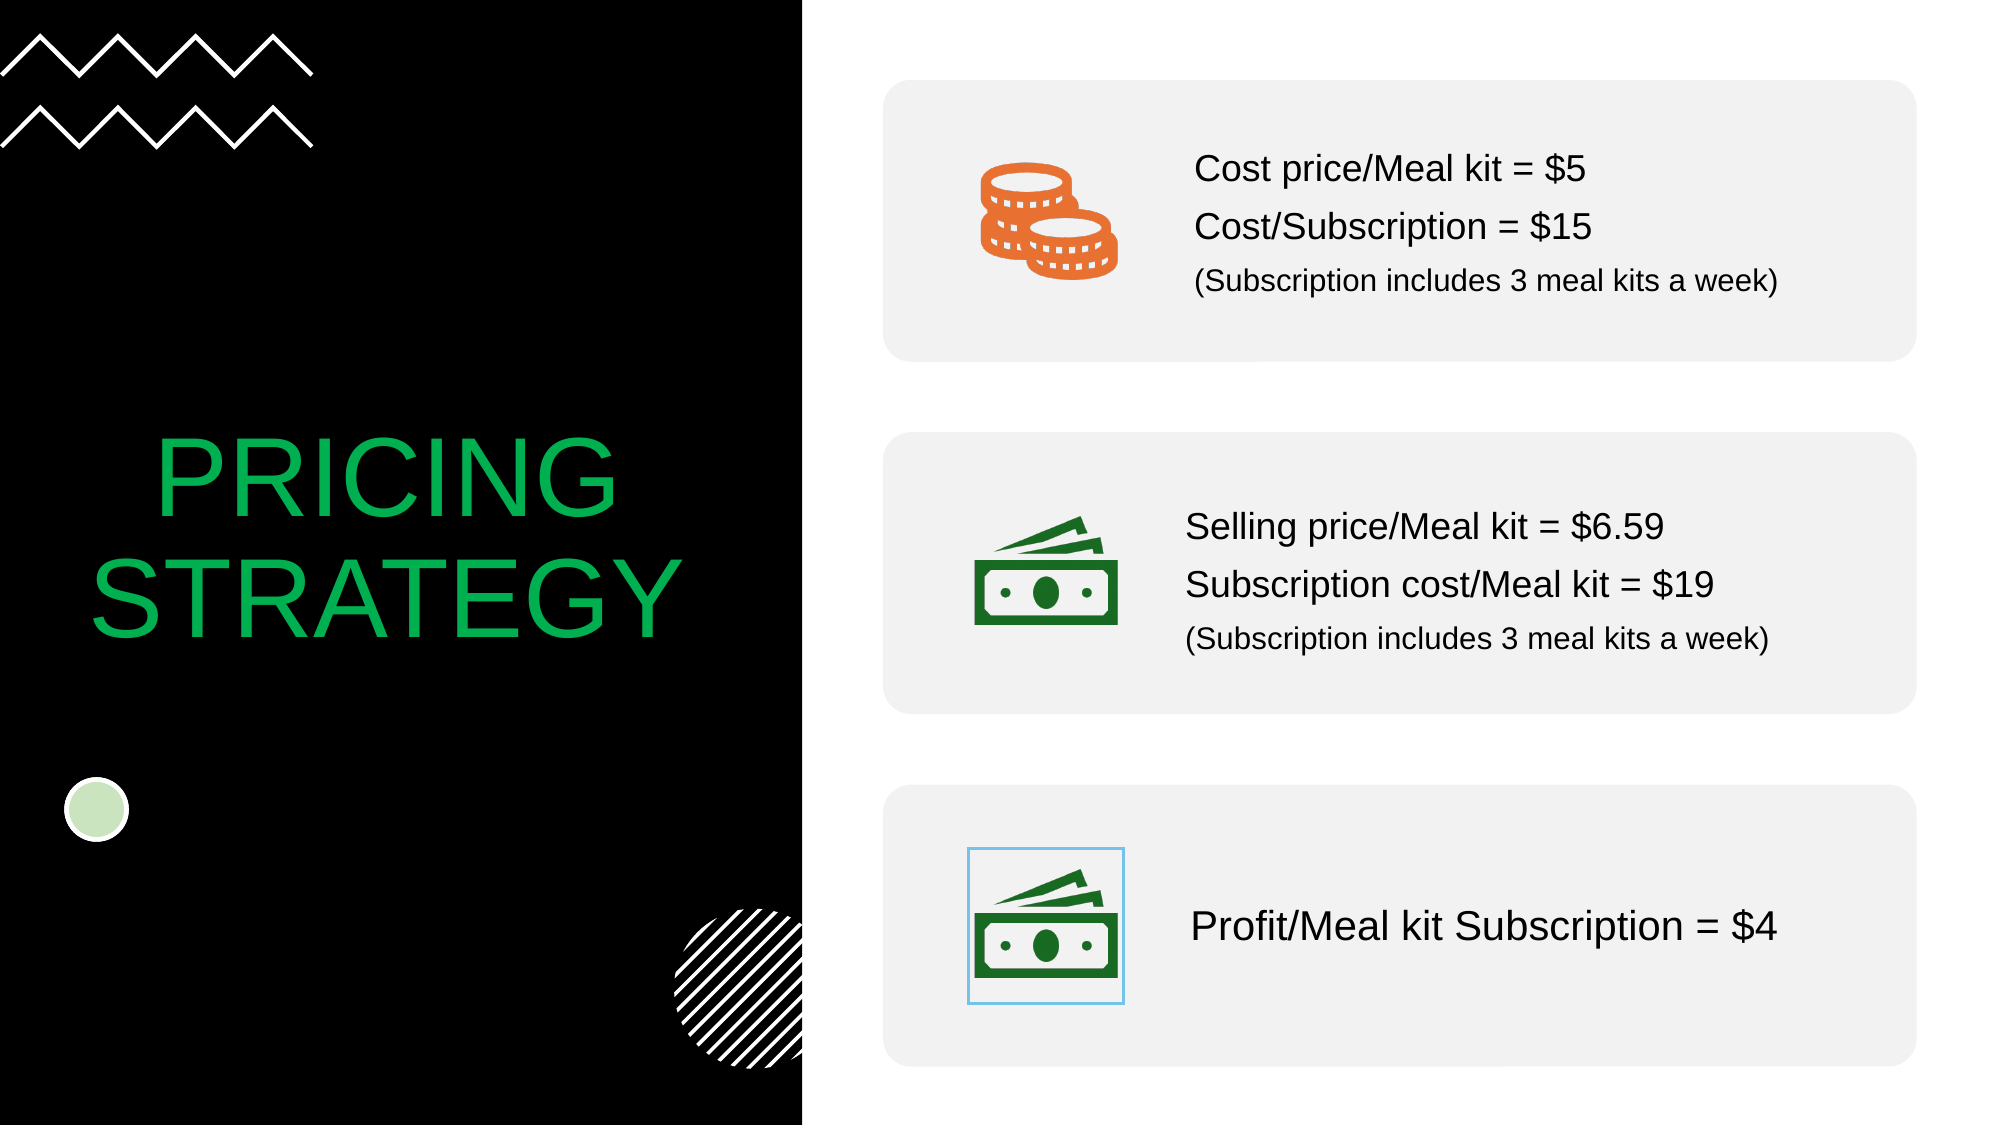

Cost price/Meal kit = $5
Cost/Subscription = $15
(Subscription includes 3 meal kits a week)
Selling price/Meal kit = $6.59
Subscription cost/Meal kit = $19
(Subscription includes 3 meal kits a week)
     Profit/Meal kit Subscription = $4

# PRICING STRATEGY